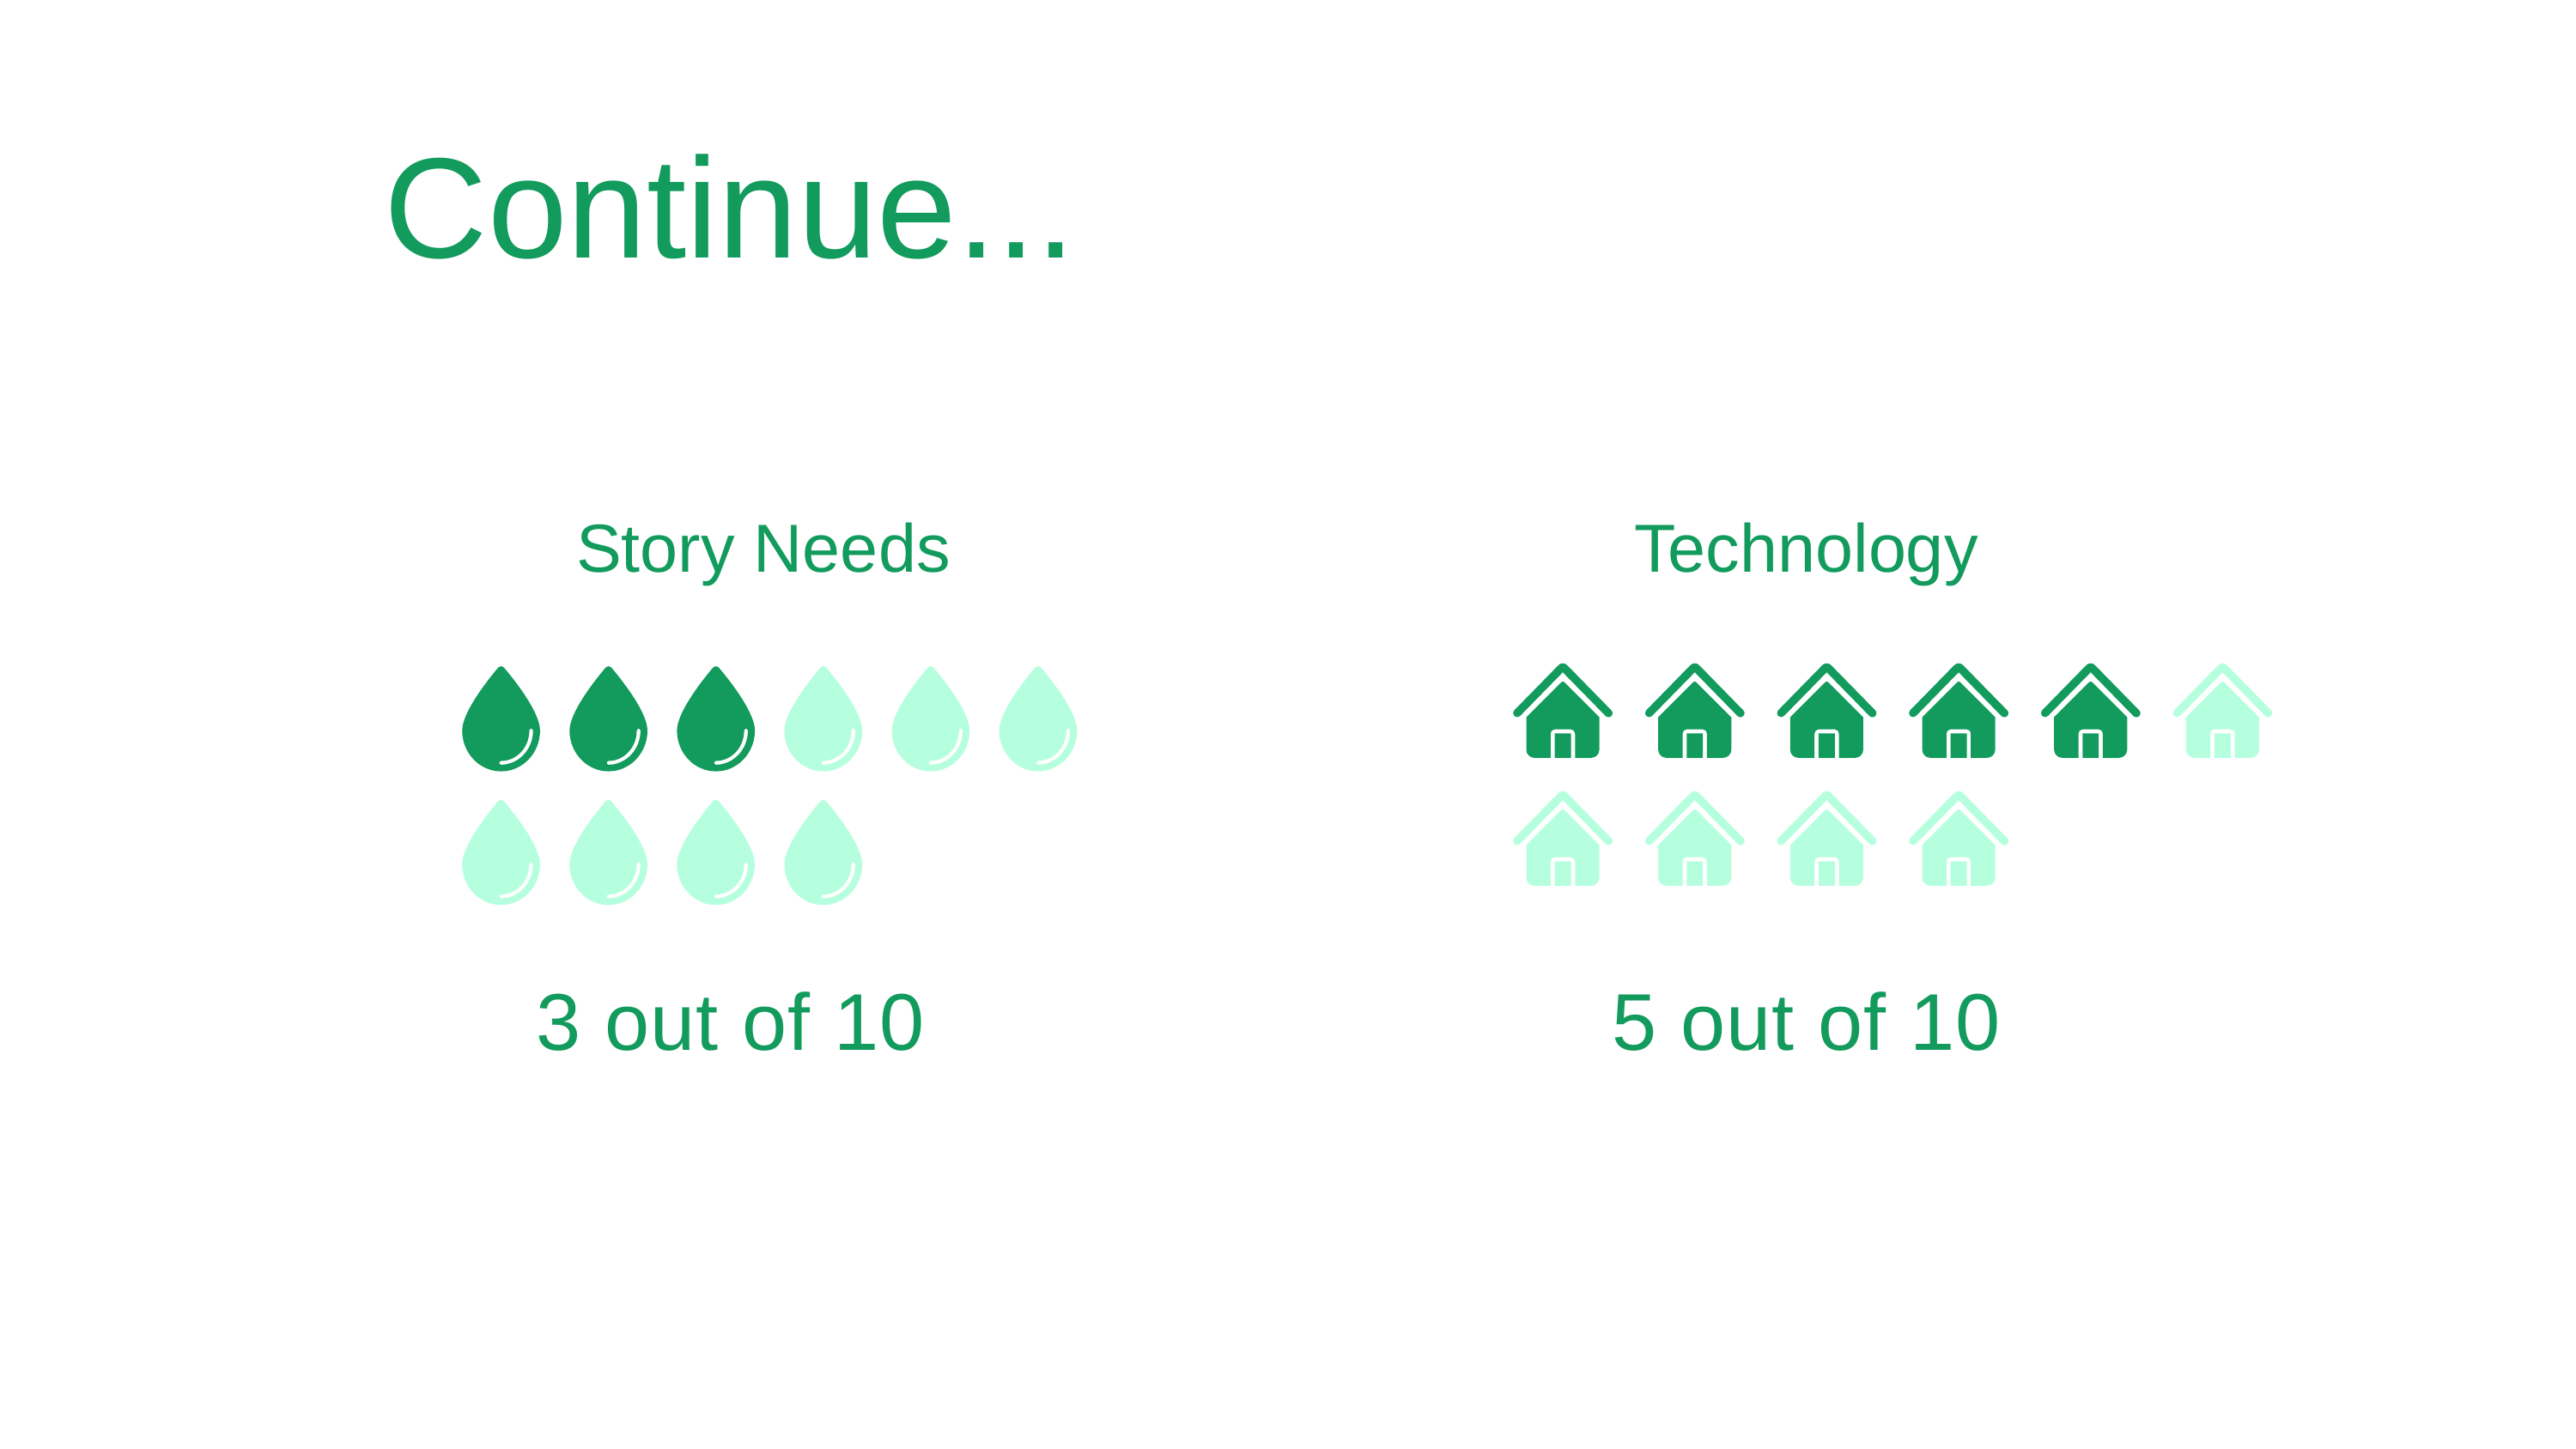

Continue...
Story Needs
Technology

3 out of 10
5 out of 10